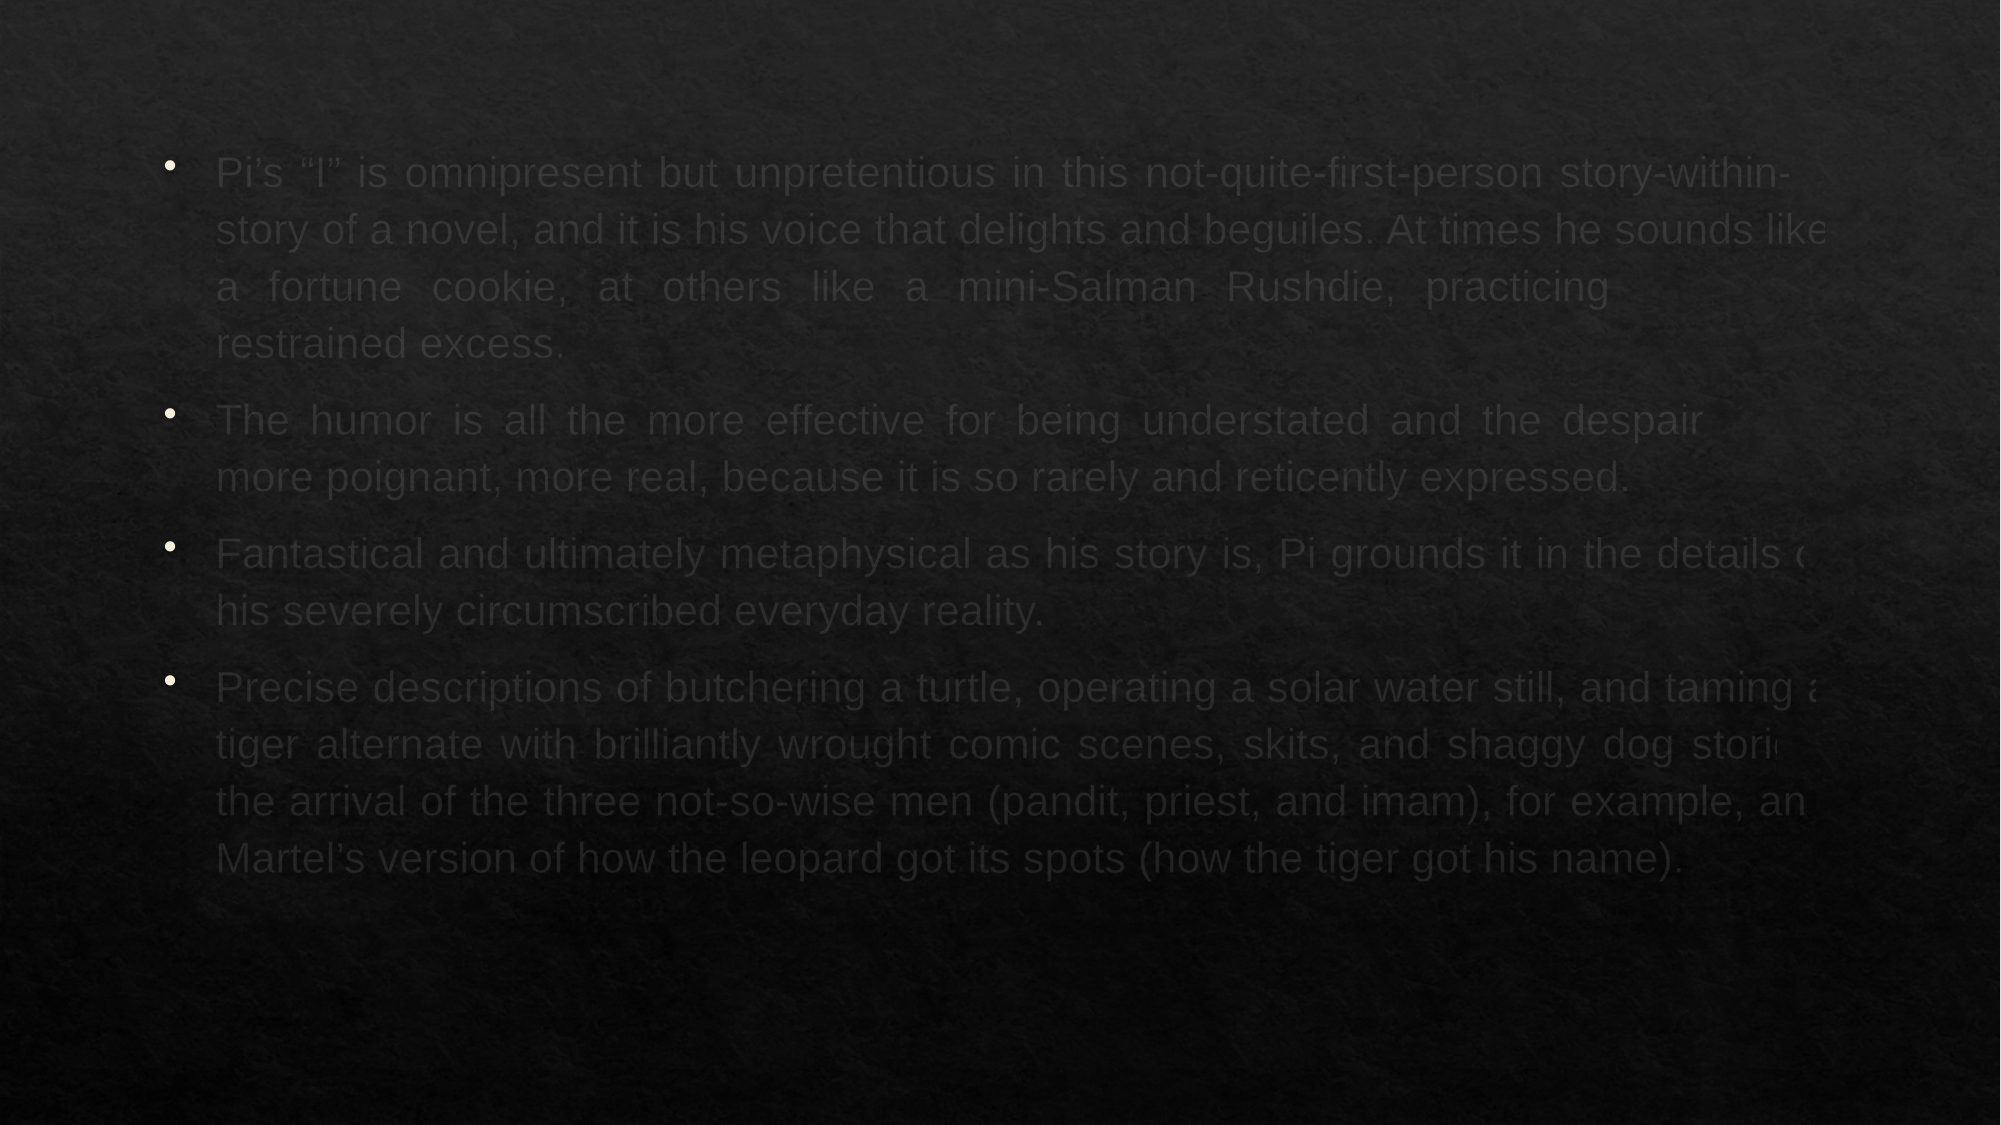

Pi’s “I” is omnipresent but unpretentious in this not-quite-first-person story-within-a-story of a novel, and it is his voice that delights and beguiles. At times he sounds like a fortune cookie, at others like a mini-Salman Rushdie, practicing an art of restrained excess.
The humor is all the more effective for being understated and the despair made more poignant, more real, because it is so rarely and reticently expressed.
Fantastical and ultimately metaphysical as his story is, Pi grounds it in the details of his severely circumscribed everyday reality.
Precise descriptions of butchering a turtle, operating a solar water still, and taming a tiger alternate with brilliantly wrought comic scenes, skits, and shaggy dog stories: the arrival of the three not-so-wise men (pandit, priest, and imam), for example, and Martel’s version of how the leopard got its spots (how the tiger got his name).